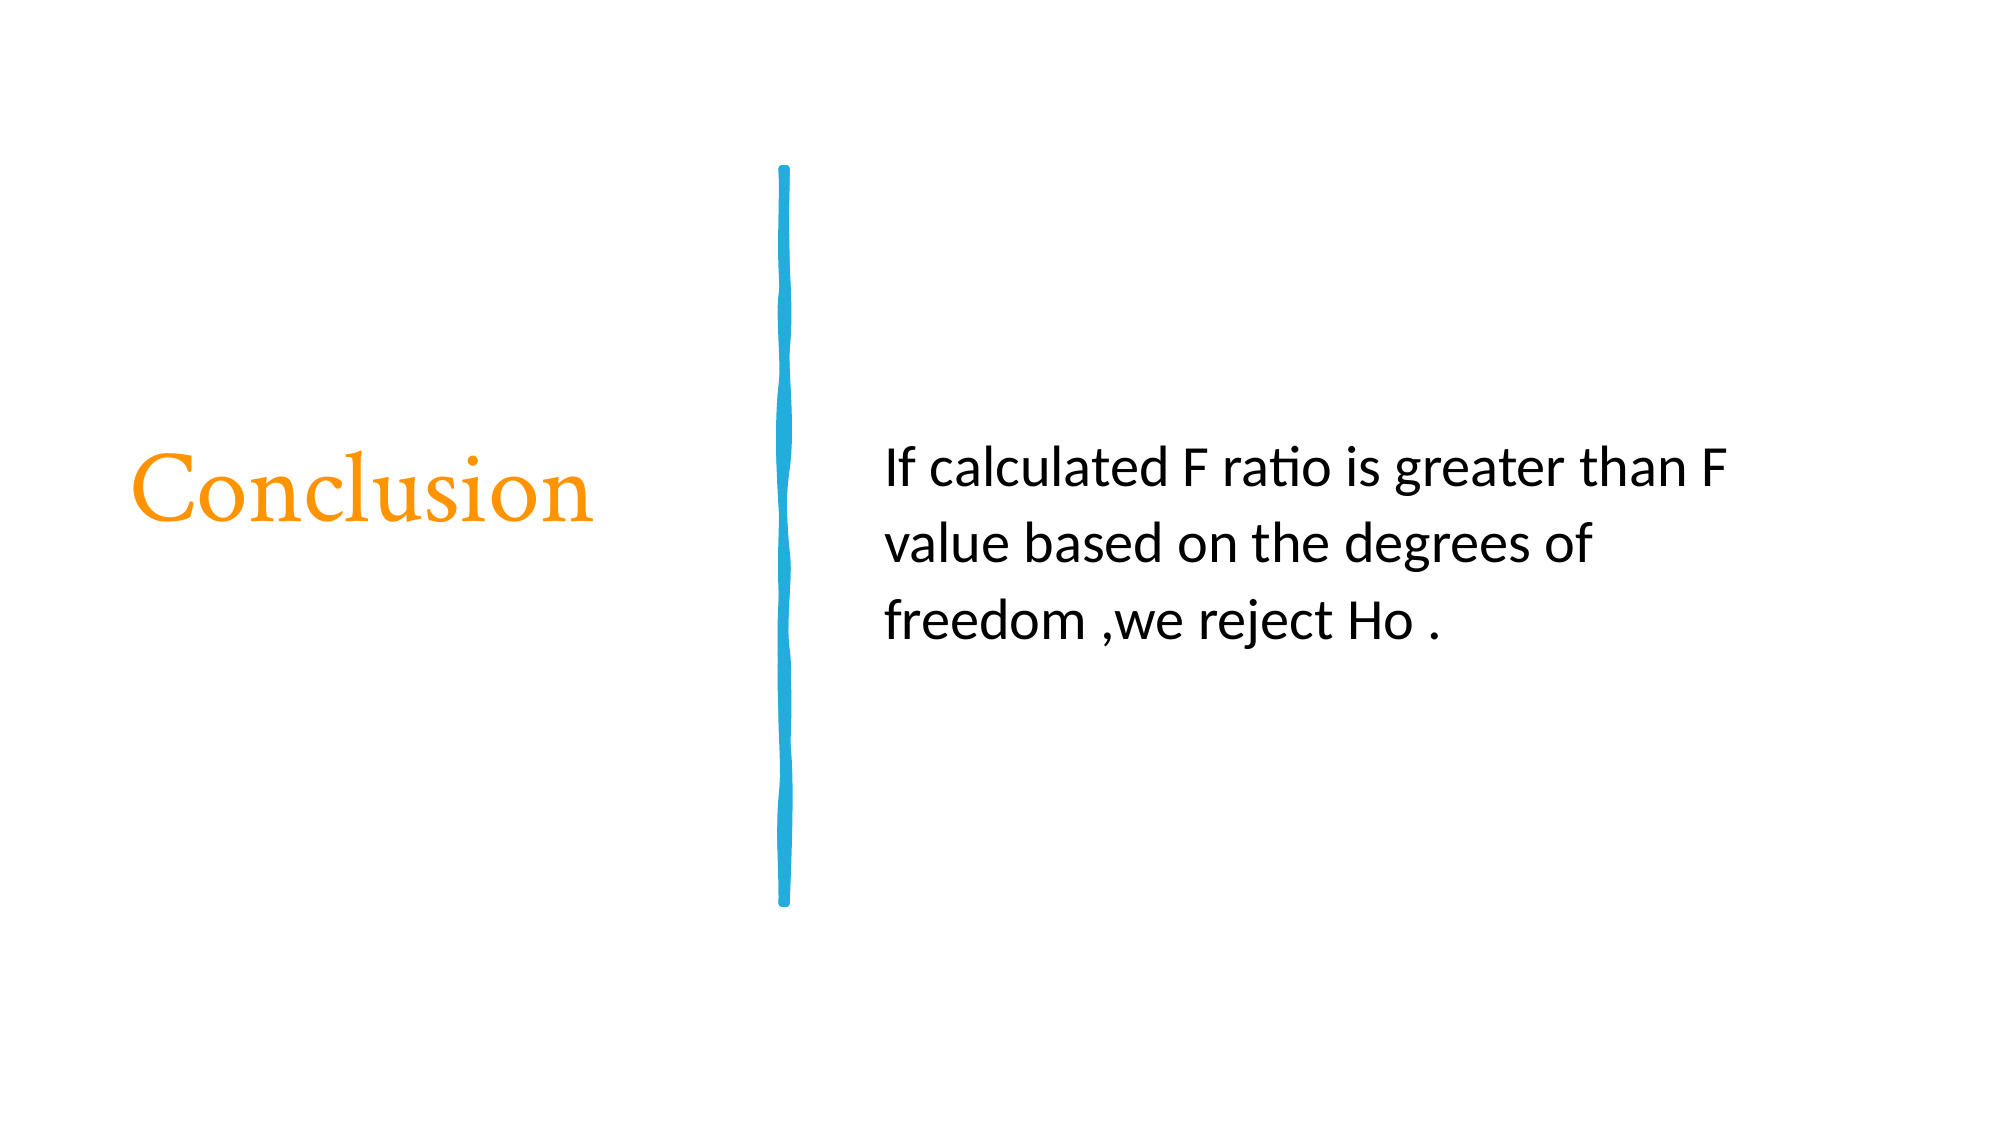

If calculated F ratio is greater than F value based on the degrees of freedom ,we reject Ho .
# Conclusion